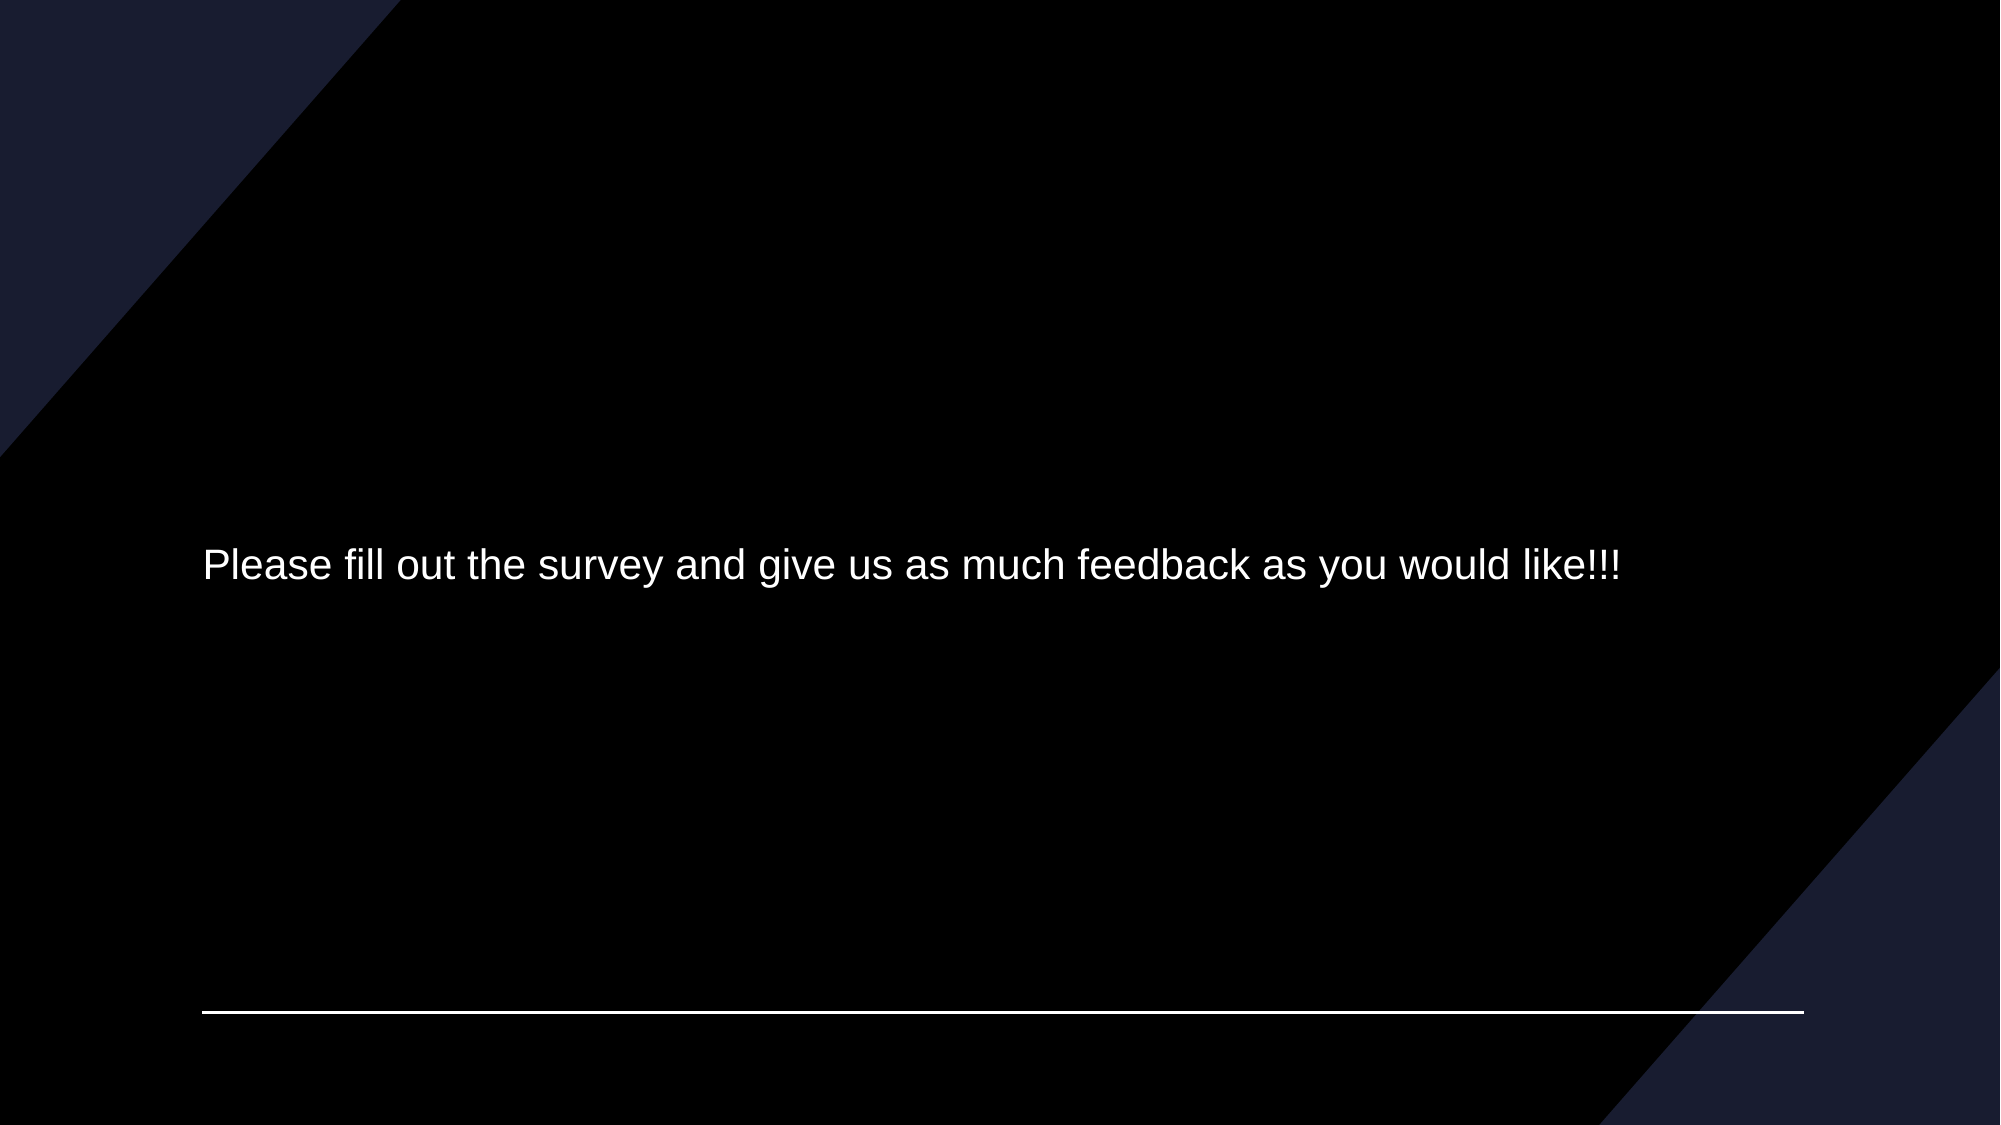

# Please fill out the survey and give us as much feedback as you would like!!!